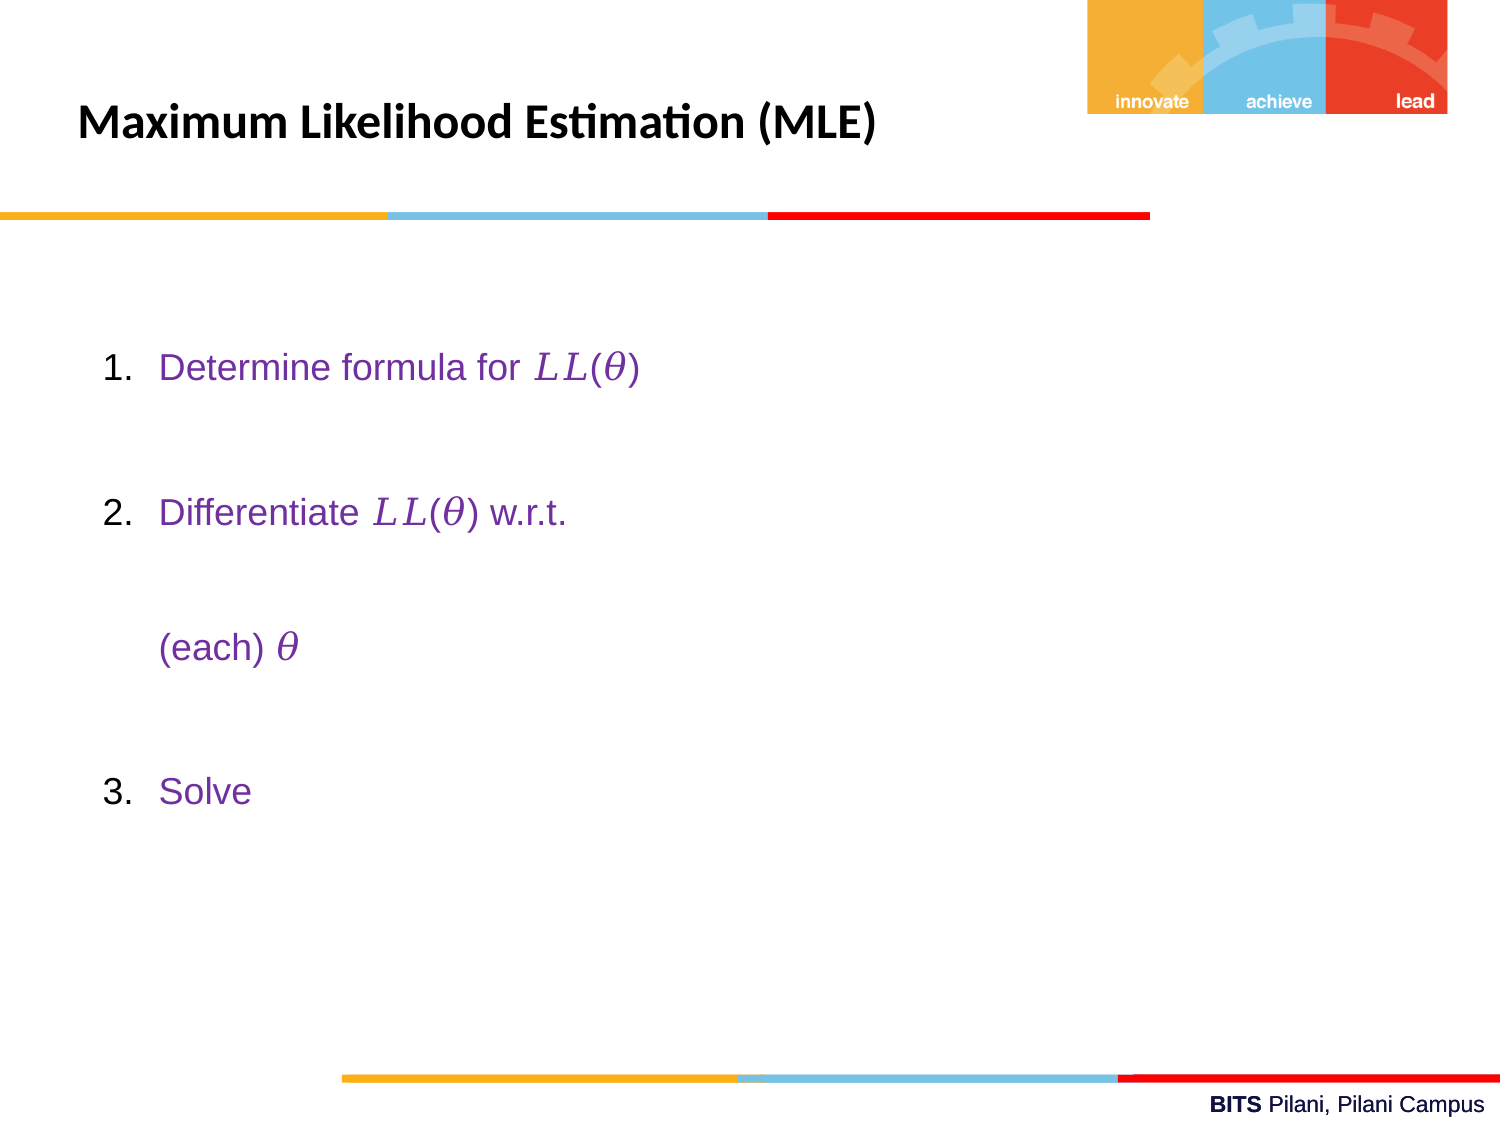

Maximum Likelihood Estimation (MLE)
Determine formula for 𝐿𝐿(𝜃)
Differentiate 𝐿𝐿(𝜃) w.r.t. (each) 𝜃
Solve